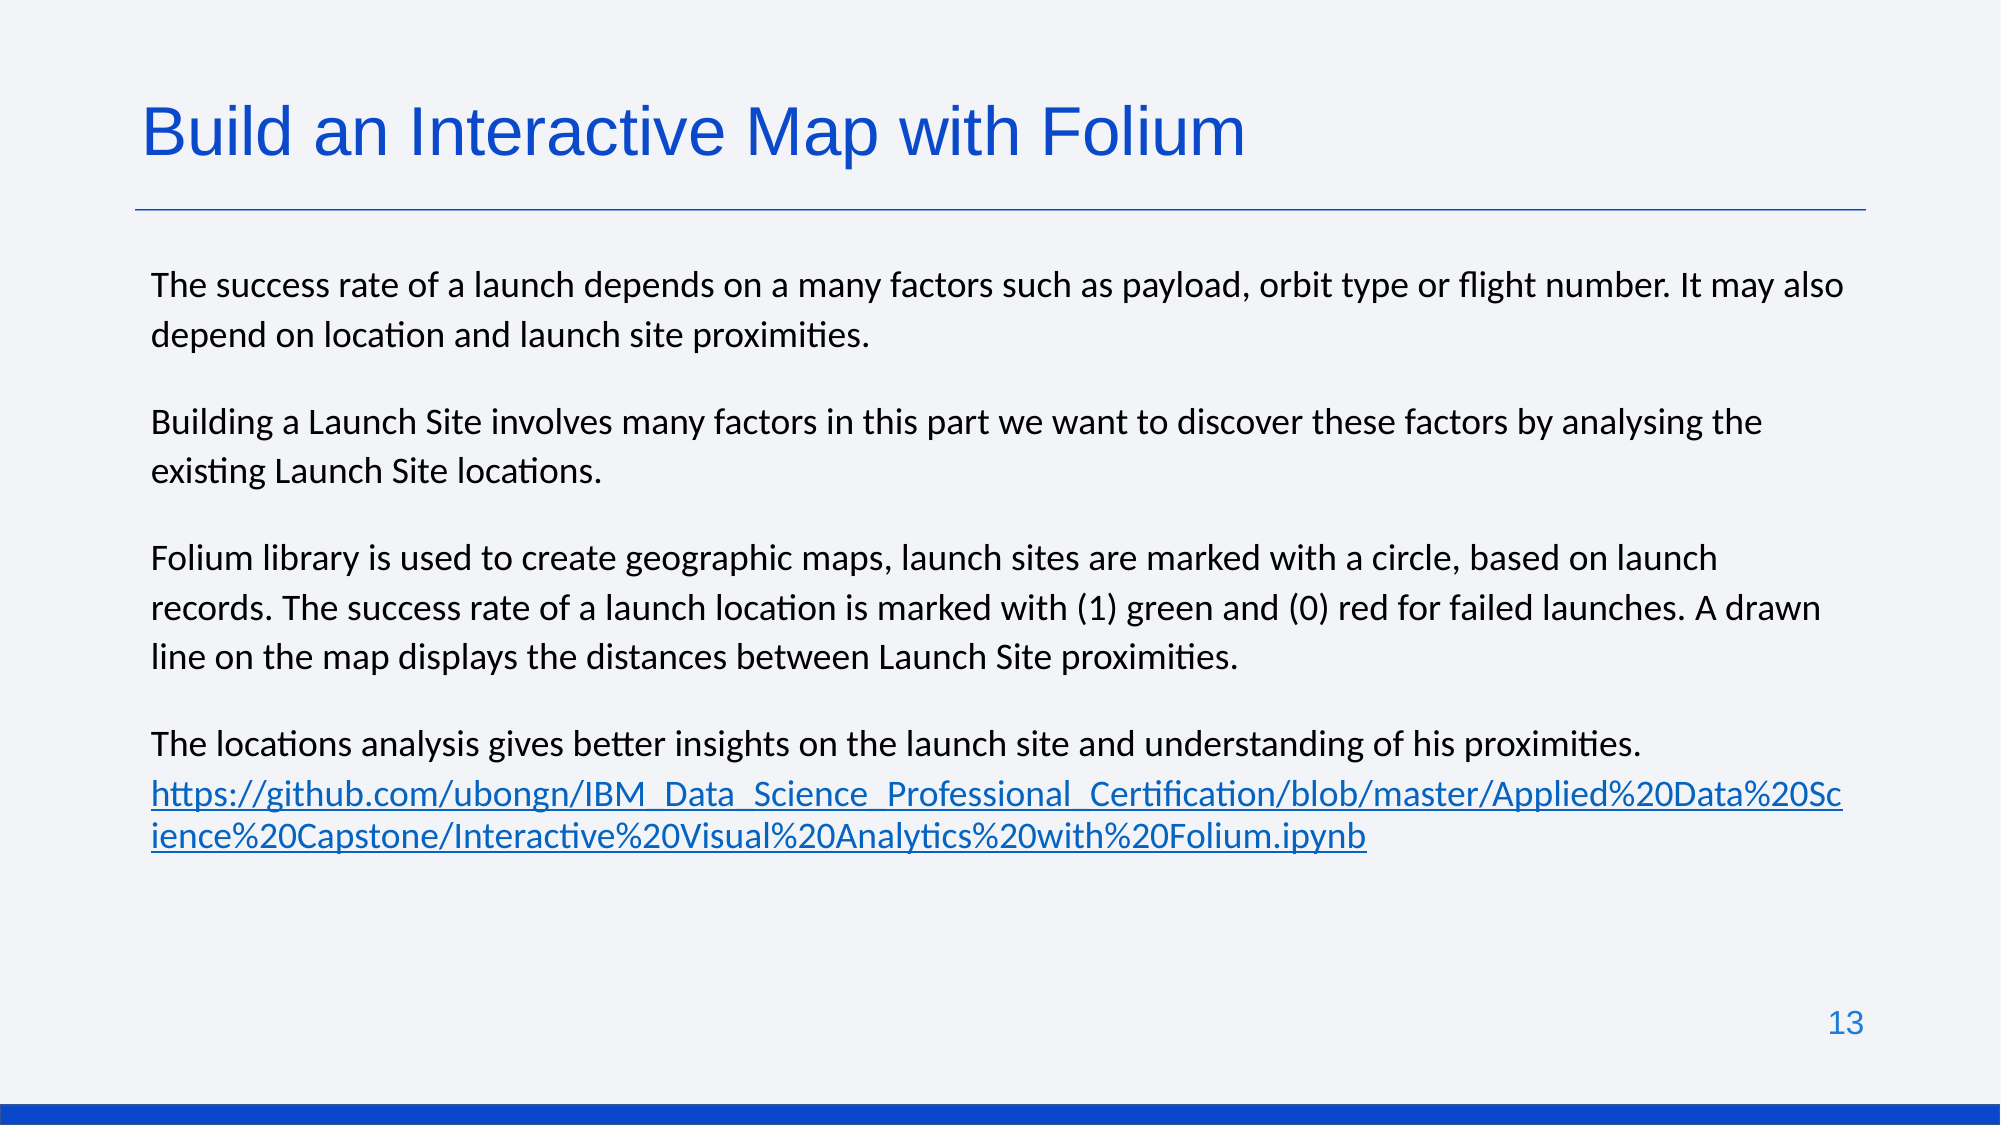

Build an Interactive Map with Folium
The success rate of a launch depends on a many factors such as payload, orbit type or flight number. It may also depend on location and launch site proximities.
Building a Launch Site involves many factors in this part we want to discover these factors by analysing the existing Launch Site locations.
Folium library is used to create geographic maps, launch sites are marked with a circle, based on launch records. The success rate of a launch location is marked with (1) green and (0) red for failed launches. A drawn line on the map displays the distances between Launch Site proximities.
The locations analysis gives better insights on the launch site and understanding of his proximities. https://github.com/ubongn/IBM_Data_Science_Professional_Certification/blob/master/Applied%20Data%20Science%20Capstone/Interactive%20Visual%20Analytics%20with%20Folium.ipynb
13